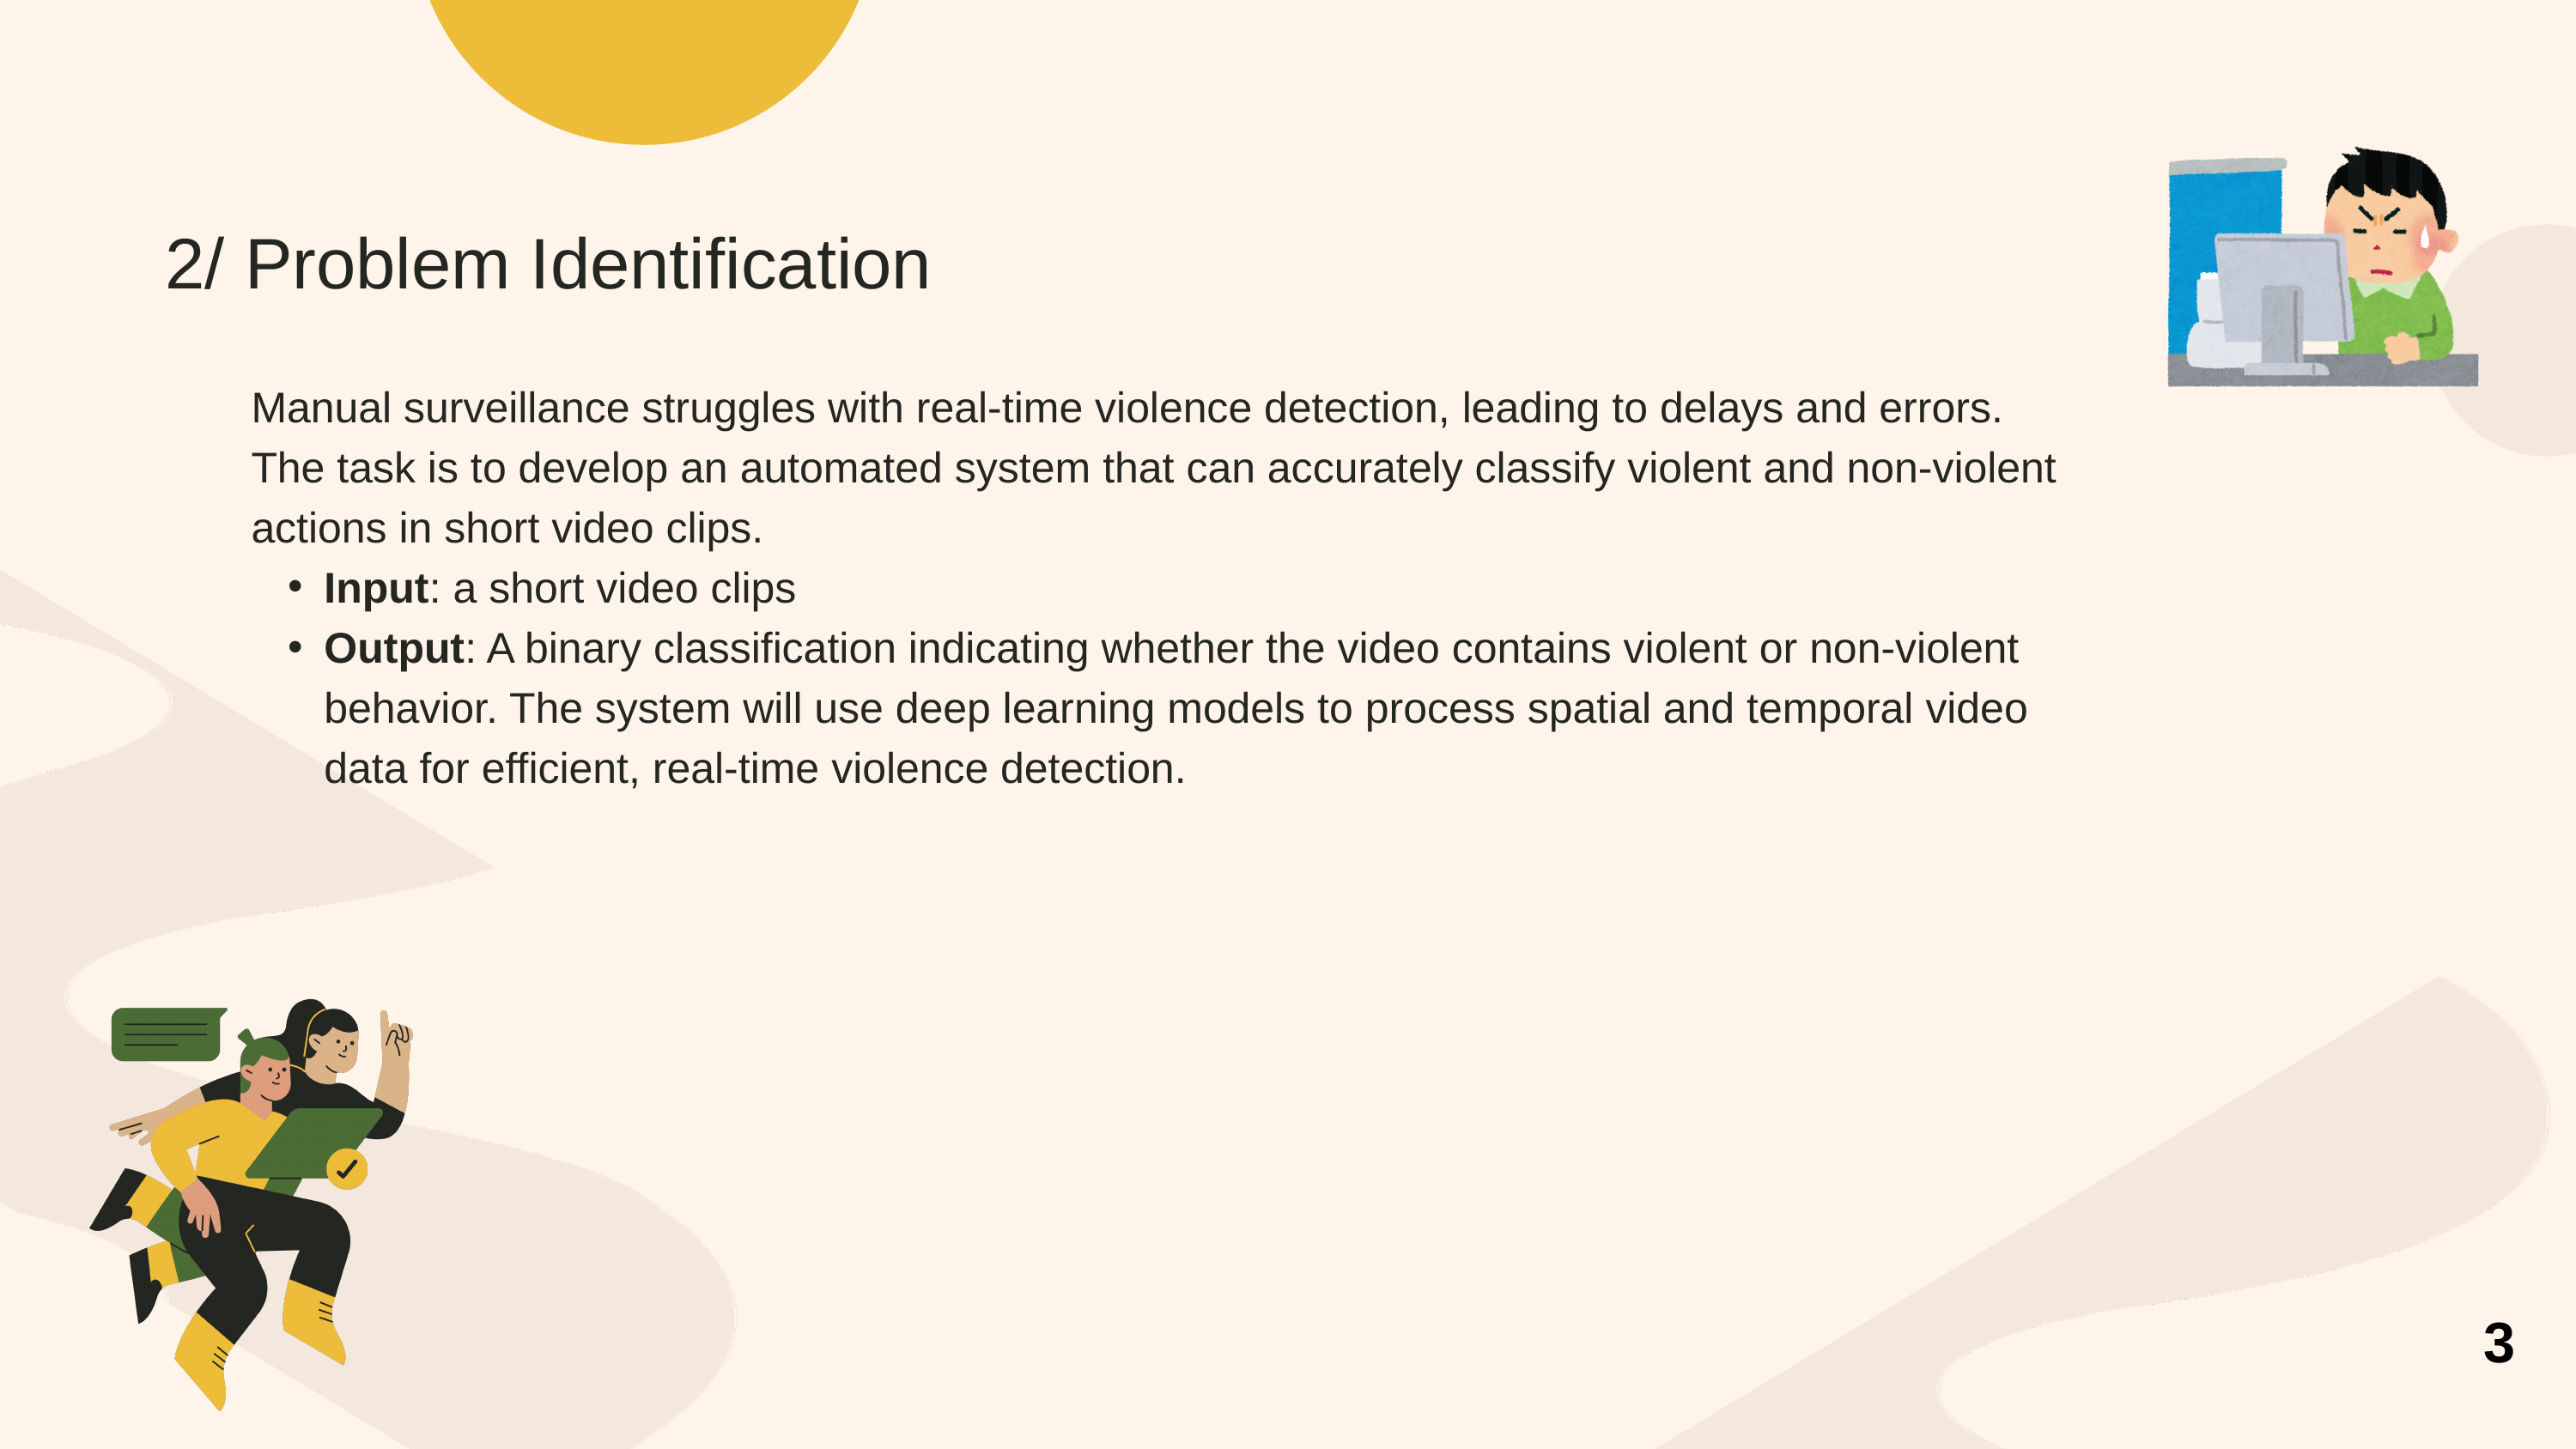

2/ Problem Identification

Manual surveillance struggles with real-time violence detection, leading to delays and errors. The task is to develop an automated system that can accurately classify violent and non-violent actions in short video clips.
Input: a short video clips
Output: A binary classification indicating whether the video contains violent or non-violent behavior. The system will use deep learning models to process spatial and temporal video data for efficient, real-time violence detection.

3